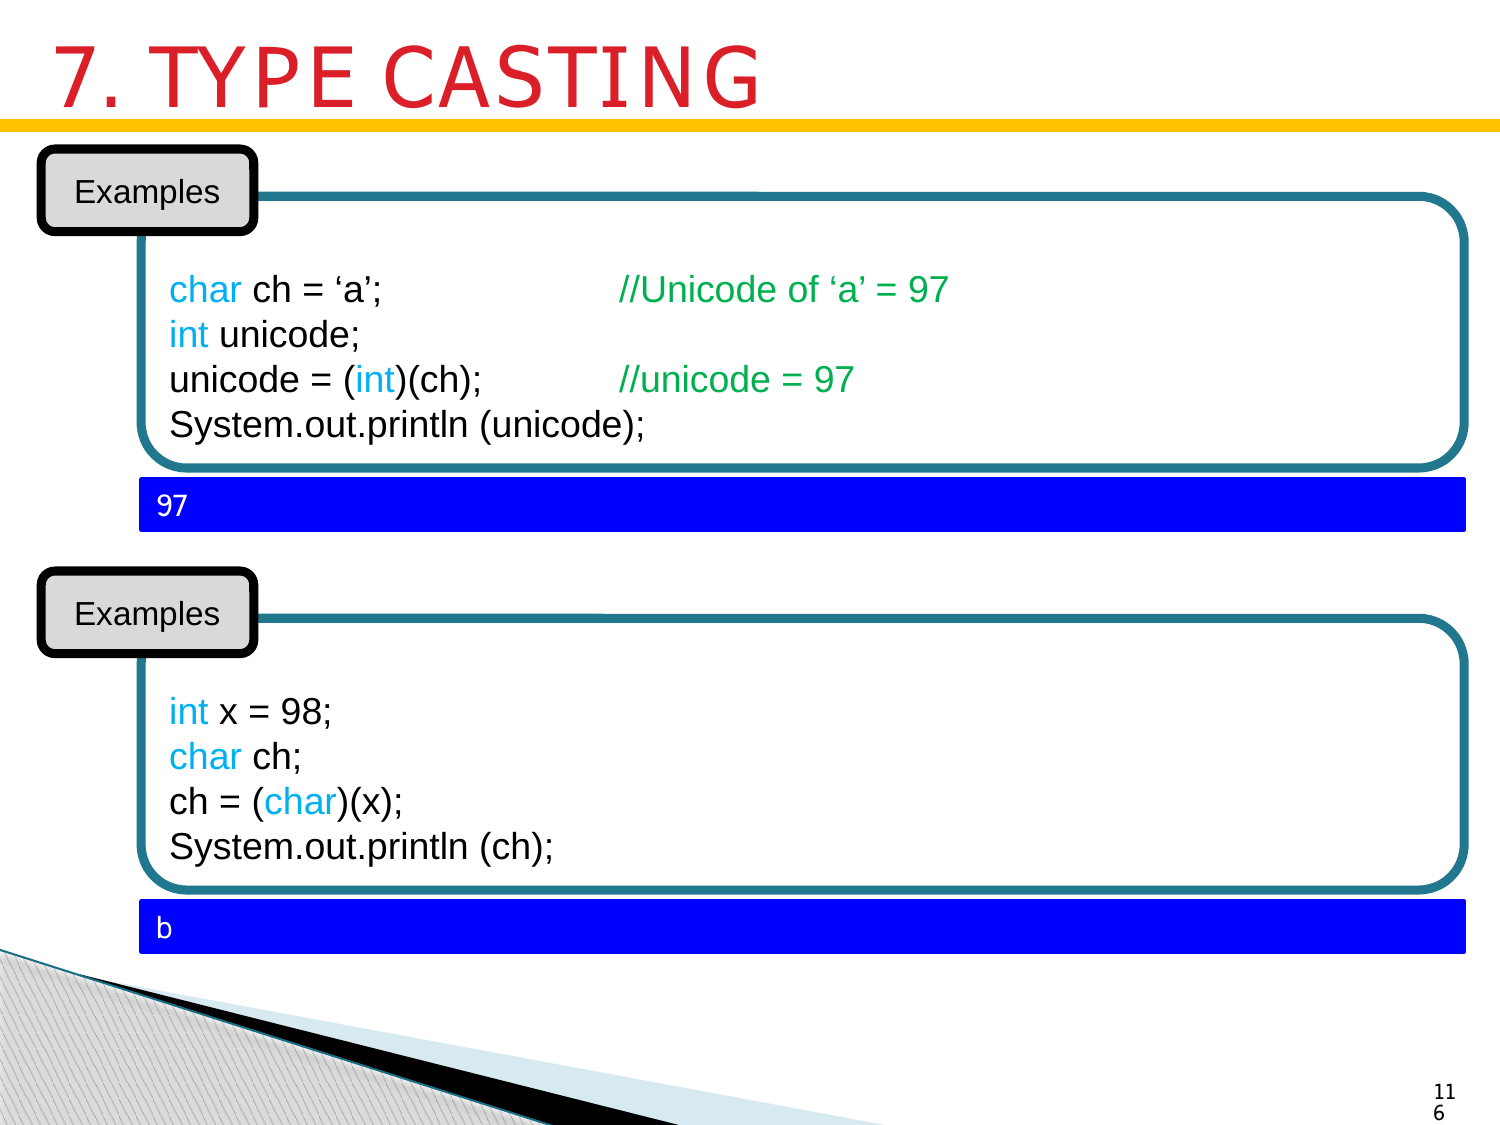

# 7. TYPE CASTING
Examples

char ch = ‘a’;		//Unicode of ‘a’ = 97
int unicode;
unicode = (int)(ch);	//unicode = 97
System.out.println (unicode);

97
Examples

int x = 98;
char ch;
ch = (char)(x);
System.out.println (ch);

b
116